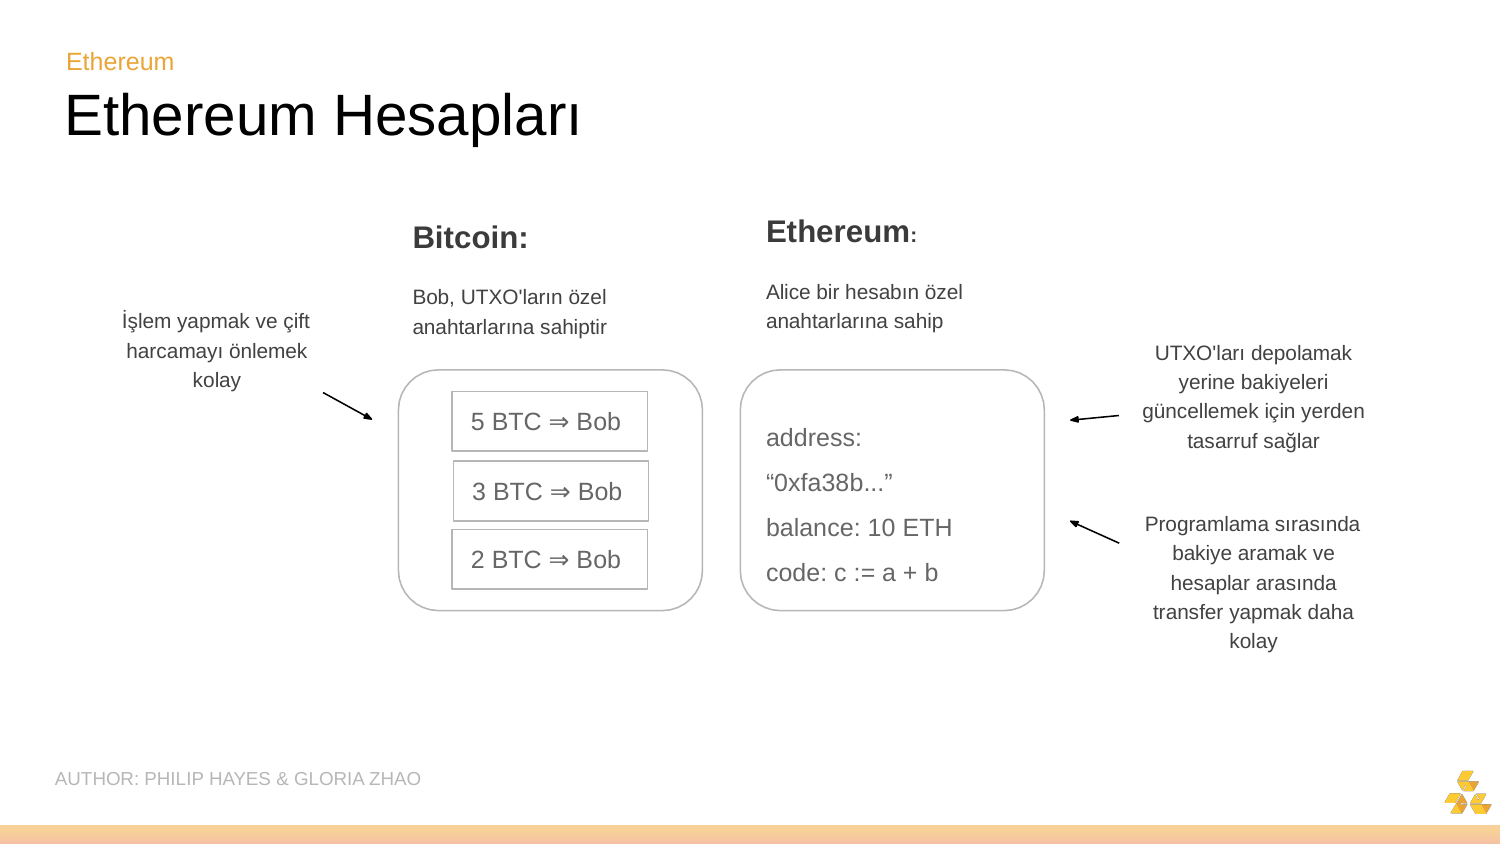

# Ethereum
Ethereum Hesapları
Ethereum:
Alice bir hesabın özel anahtarlarına sahip
Bitcoin:
Bob, UTXO'ların özel anahtarlarına sahiptir
İşlem yapmak ve çift harcamayı önlemek kolay
UTXO'ları depolamak yerine bakiyeleri güncellemek için yerden tasarruf sağlar

5 BTC ⇒ Bob

address: “0xfa38b...”  balance: 10 ETH  code: c := a + b

3 BTC ⇒ Bob
Programlama sırasında bakiye aramak ve hesaplar arasında transfer yapmak daha kolay

2 BTC ⇒ Bob

AUTHOR: PHILIP HAYES & GLORIA ZHAO